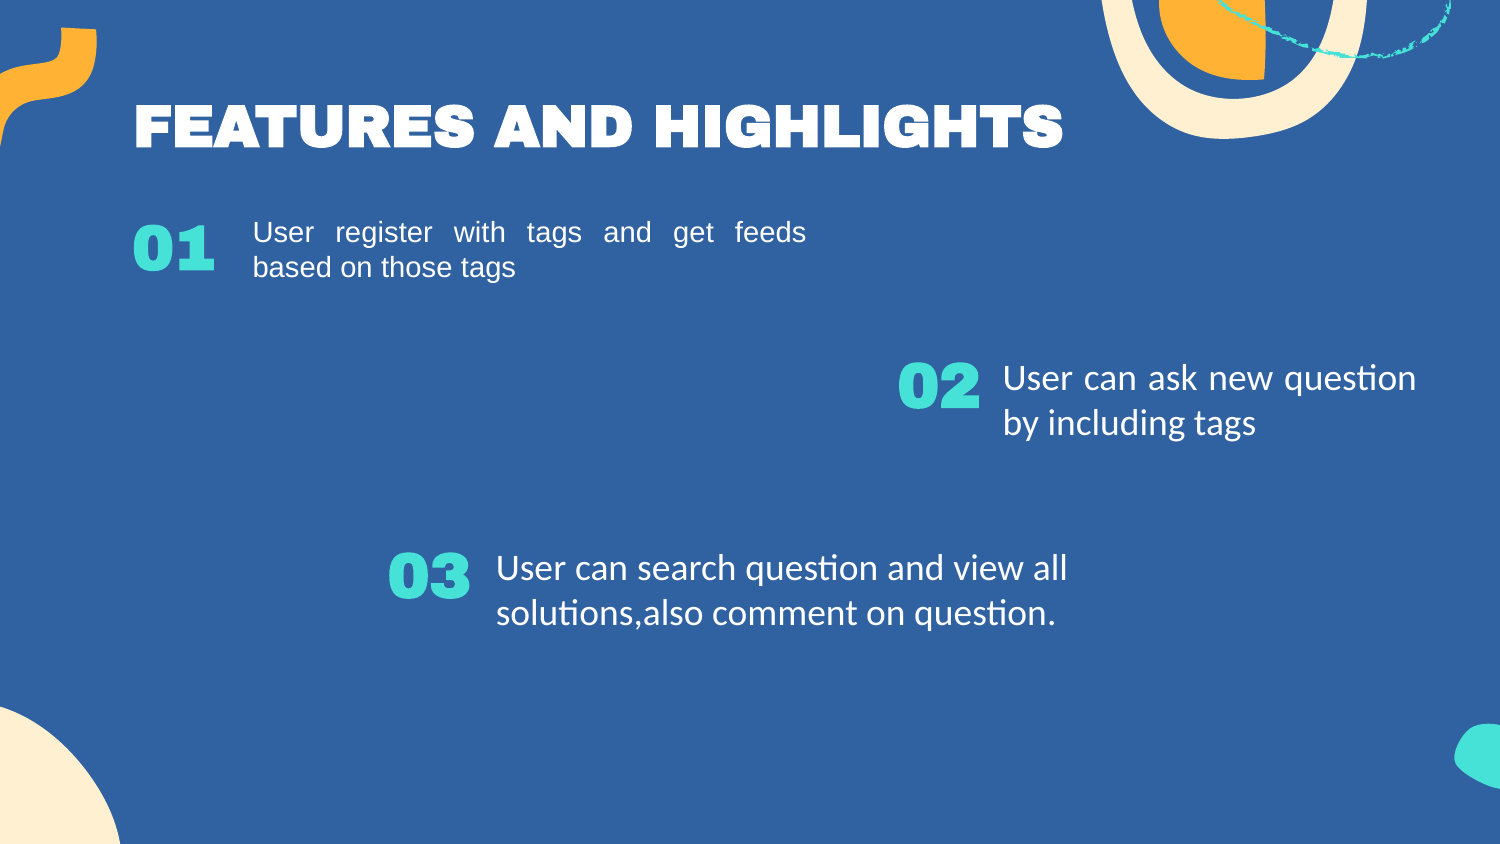

# FEATURES AND HIGHLIGHTS
User register with tags and get feeds based on those tags
01
02
User can ask new question by including tags

03
User can search question and view all solutions,also comment on question.